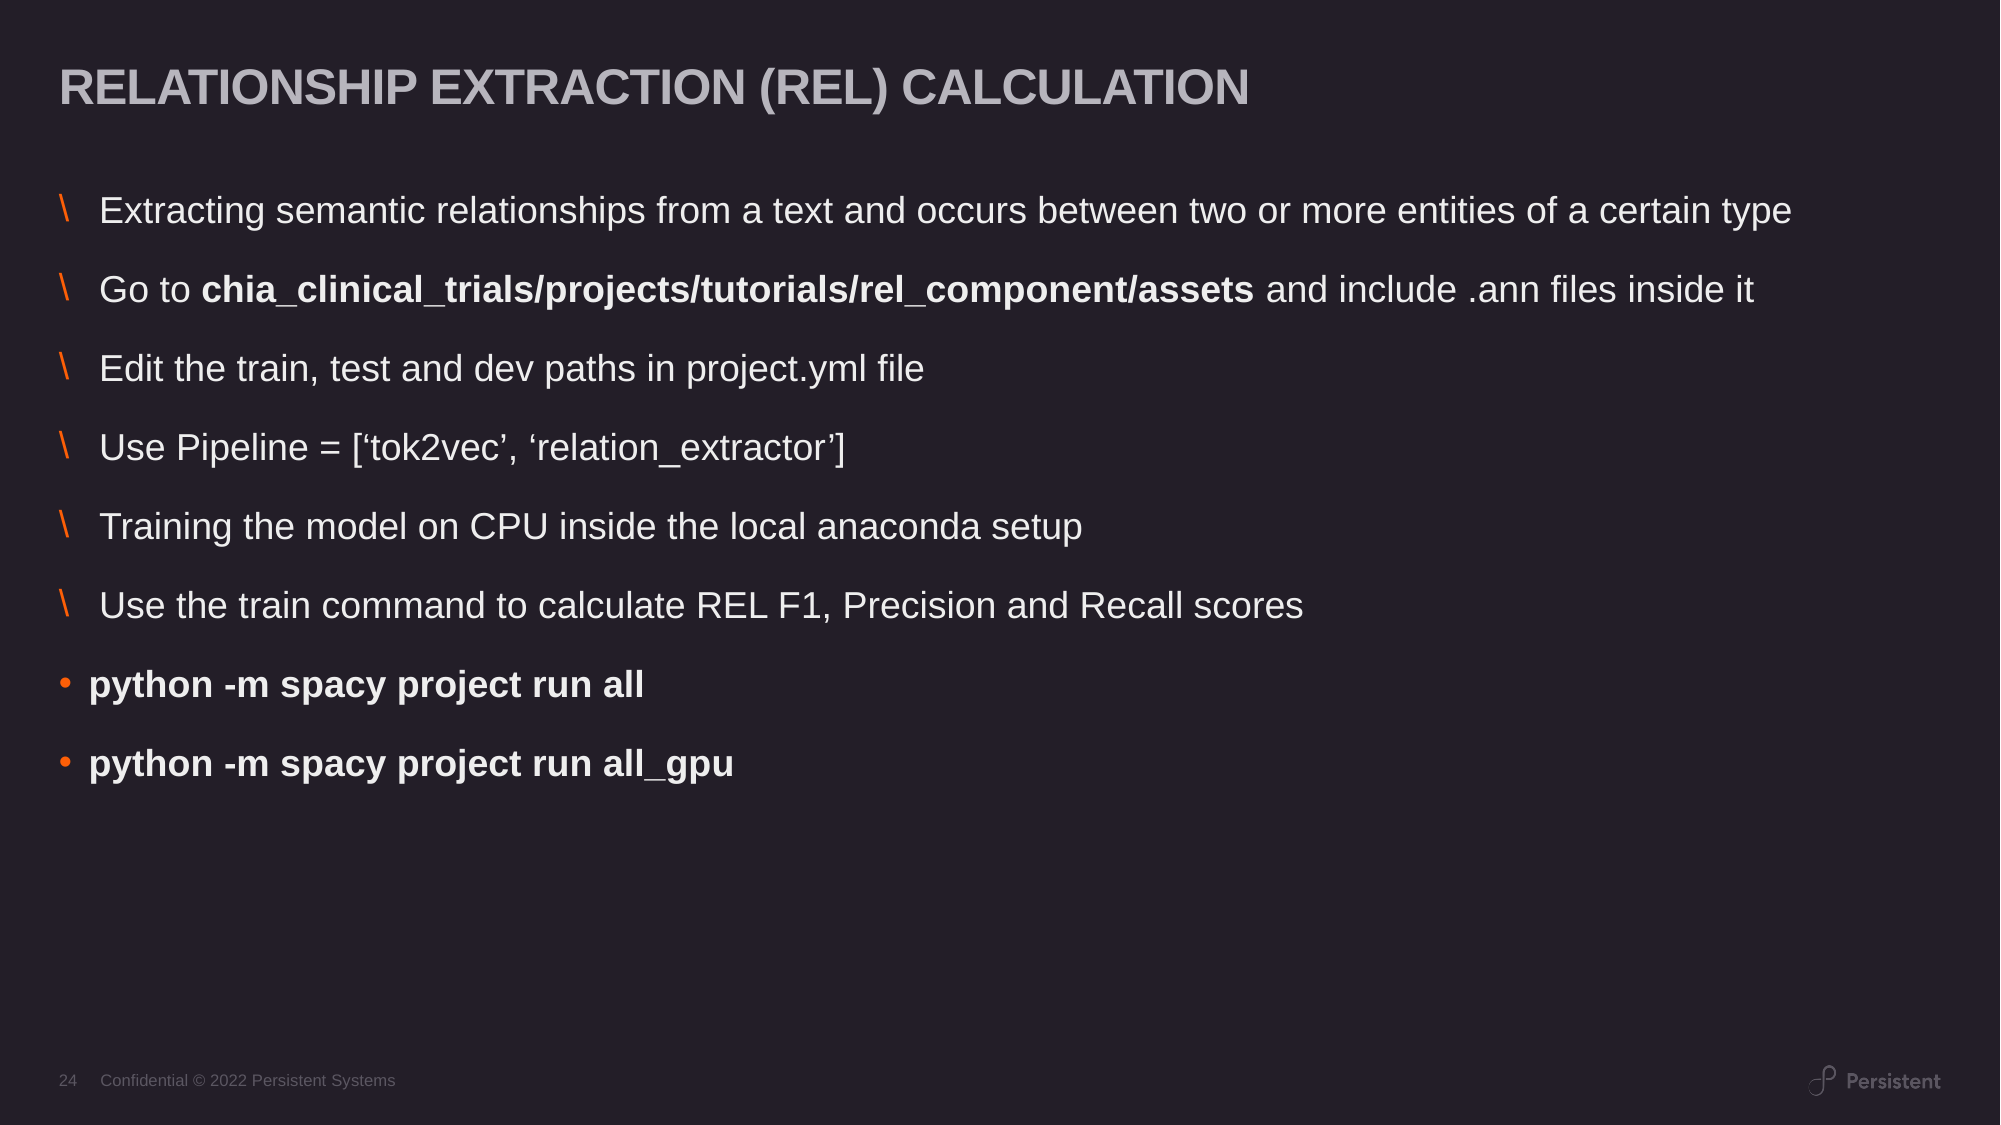

# RELATIONSHIP EXTRACTION (REL) CALCULATION
 Extracting semantic relationships from a text and occurs between two or more entities of a certain type
 Go to chia_clinical_trials/projects/tutorials/rel_component/assets and include .ann files inside it
 Edit the train, test and dev paths in project.yml file
 Use Pipeline = [‘tok2vec’, ‘relation_extractor’]
 Training the model on CPU inside the local anaconda setup
 Use the train command to calculate REL F1, Precision and Recall scores
python -m spacy project run all
python -m spacy project run all_gpu

24